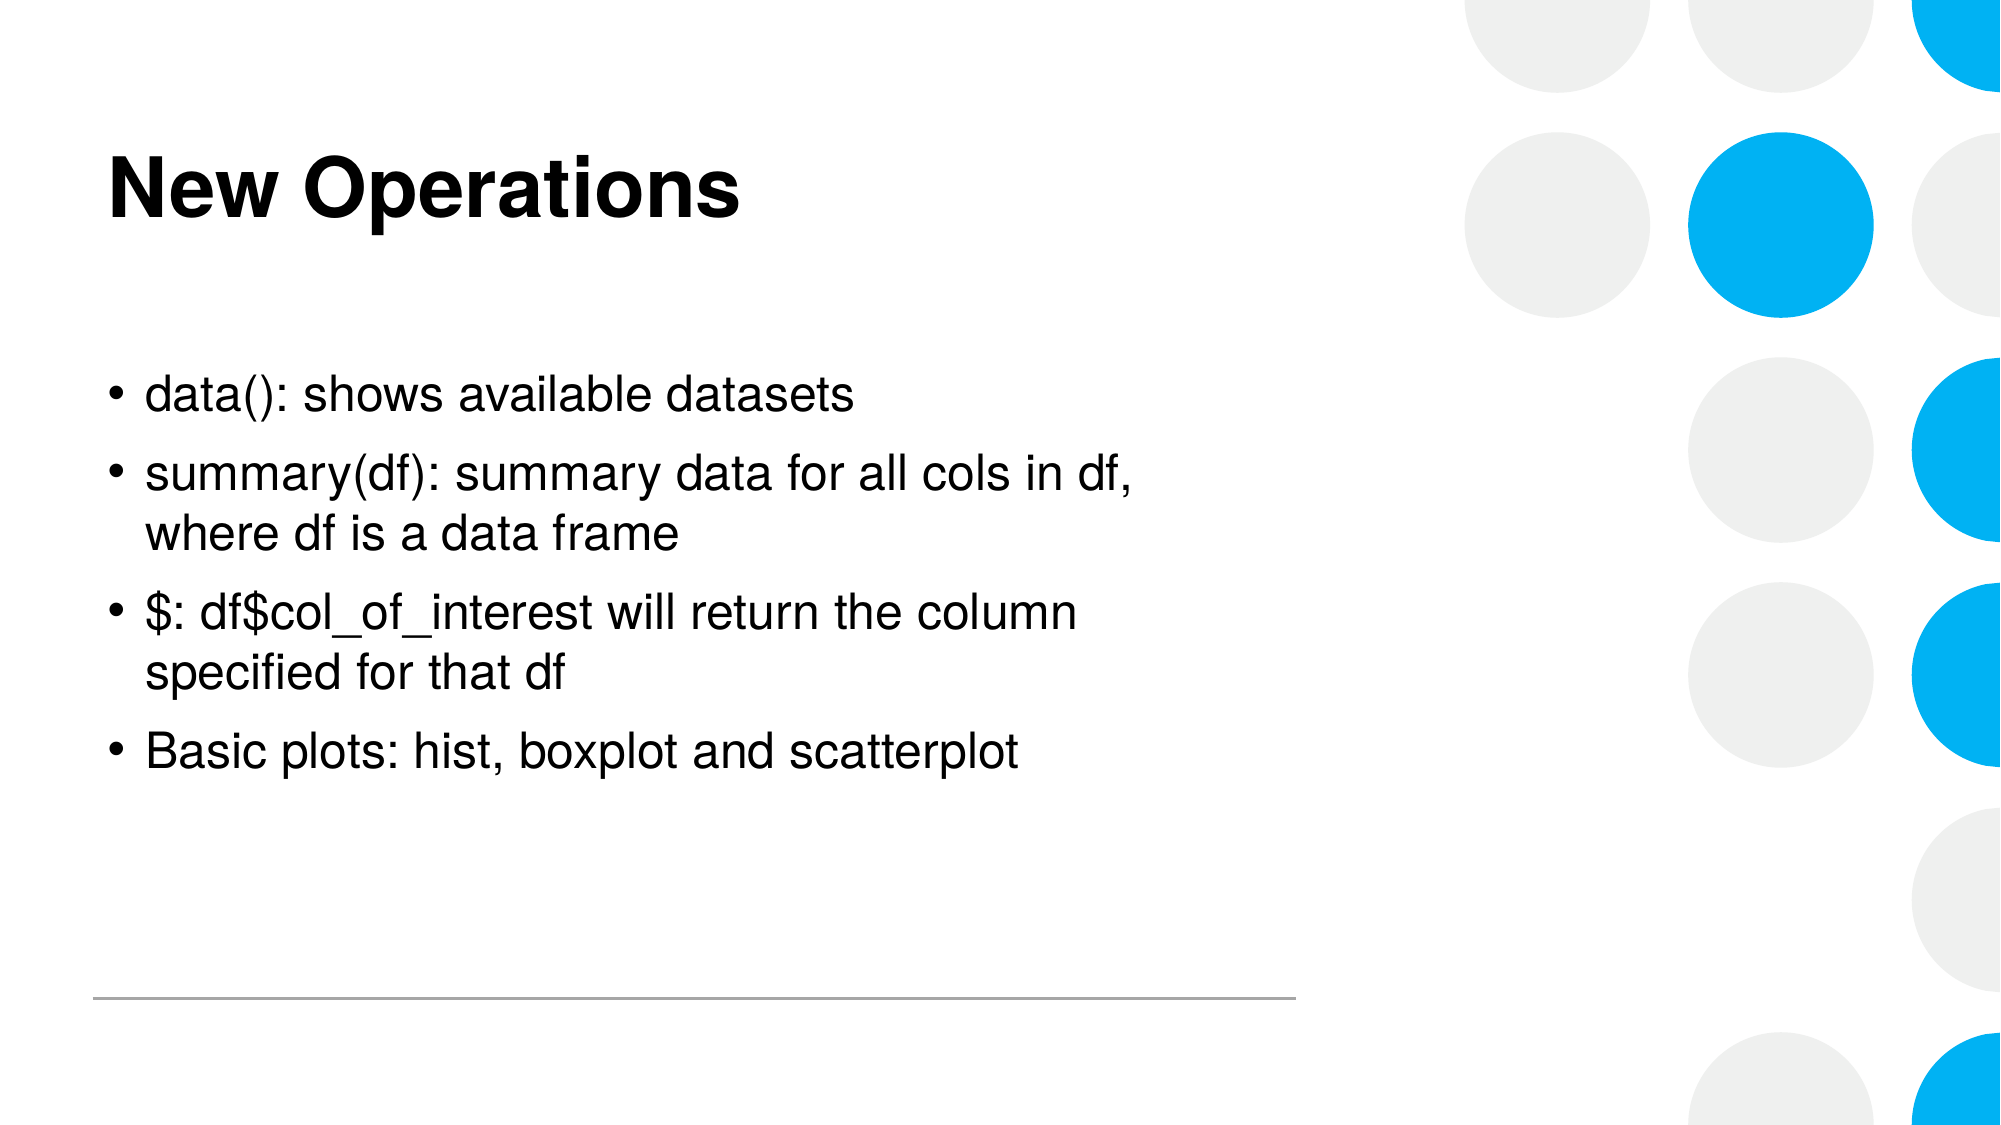

# New Operations
data(): shows available datasets
summary(df): summary data for all cols in df, where df is a data frame
$: df$col_of_interest will return the column specified for that df
Basic plots: hist, boxplot and scatterplot